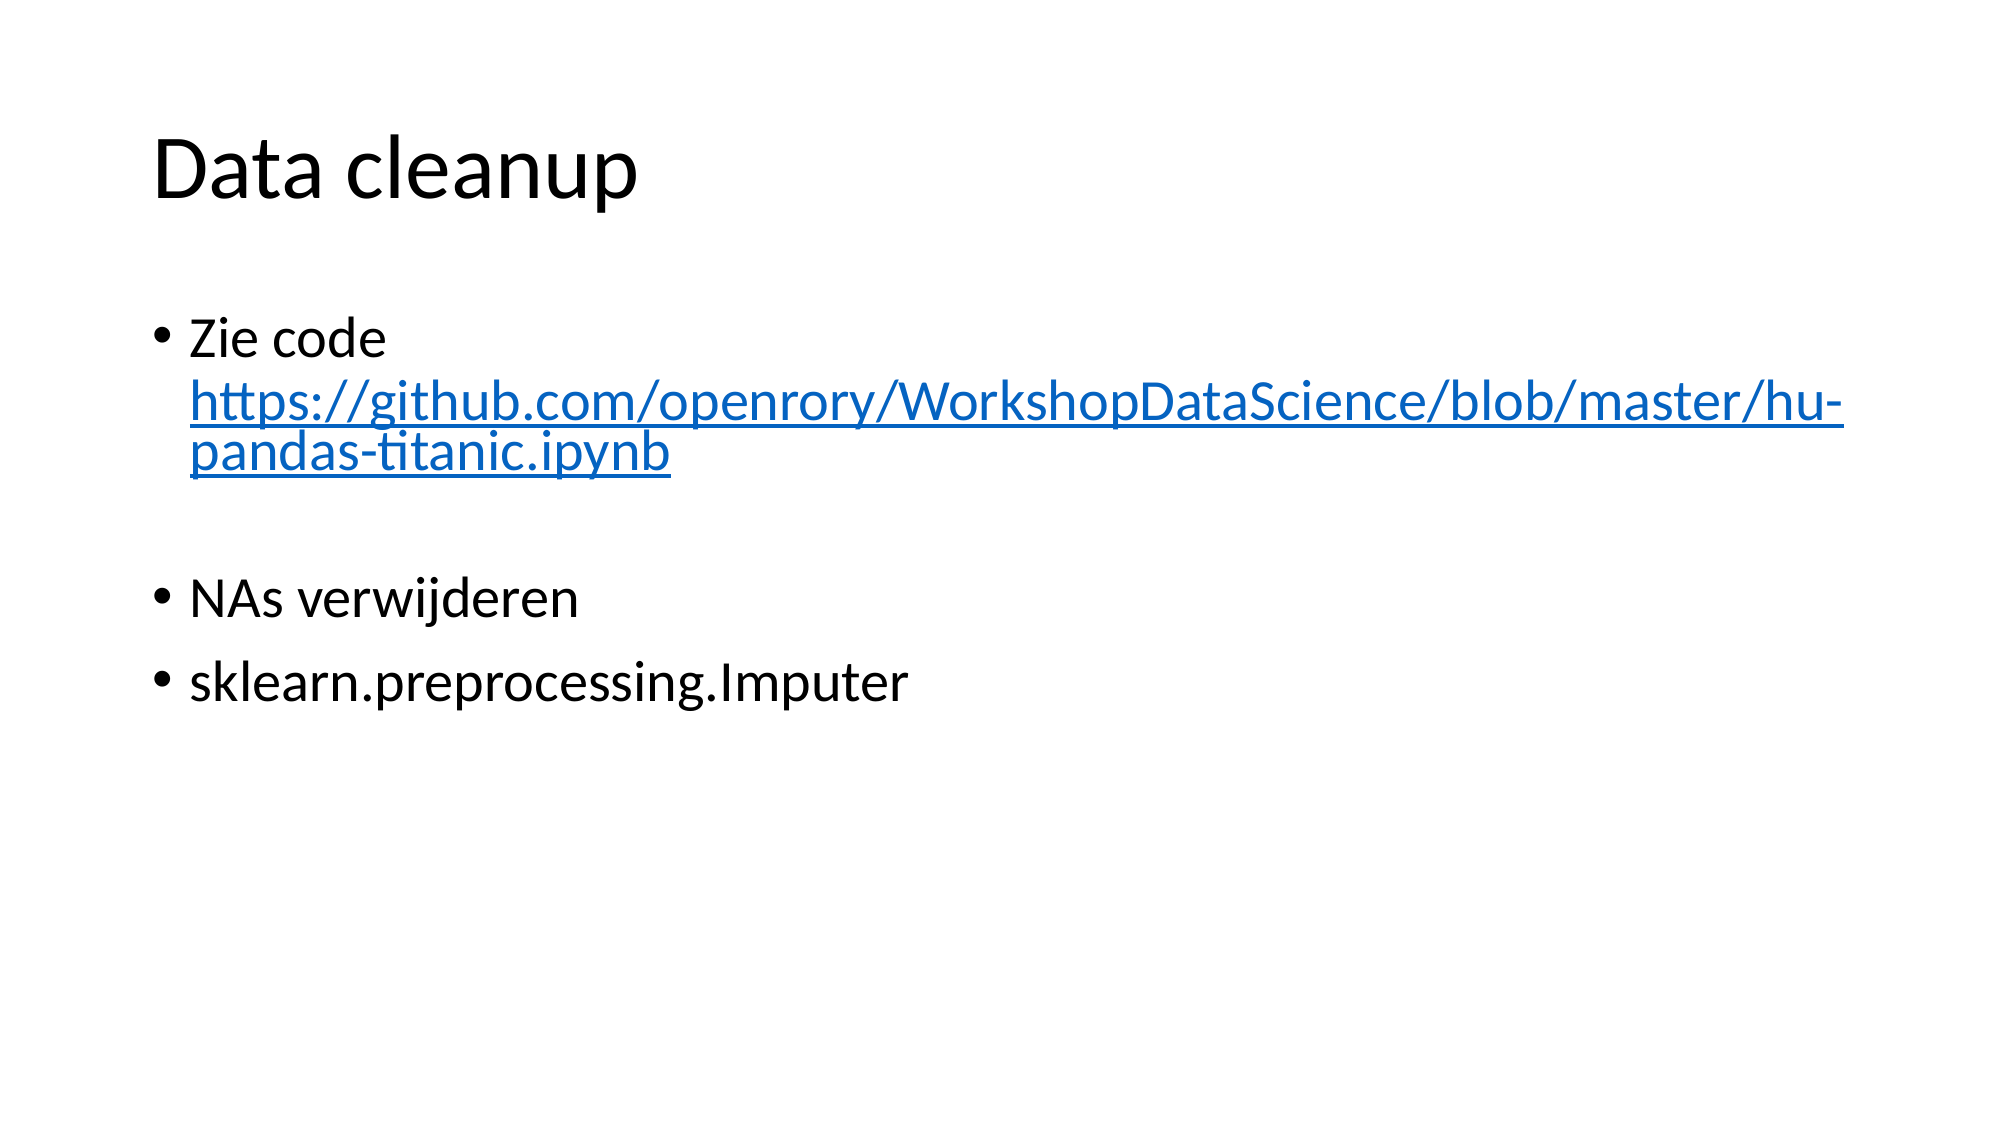

# Data cleanup
Zie code https://github.com/openrory/WorkshopDataScience/blob/master/hu-pandas-titanic.ipynb
NAs verwijderen
sklearn.preprocessing.Imputer